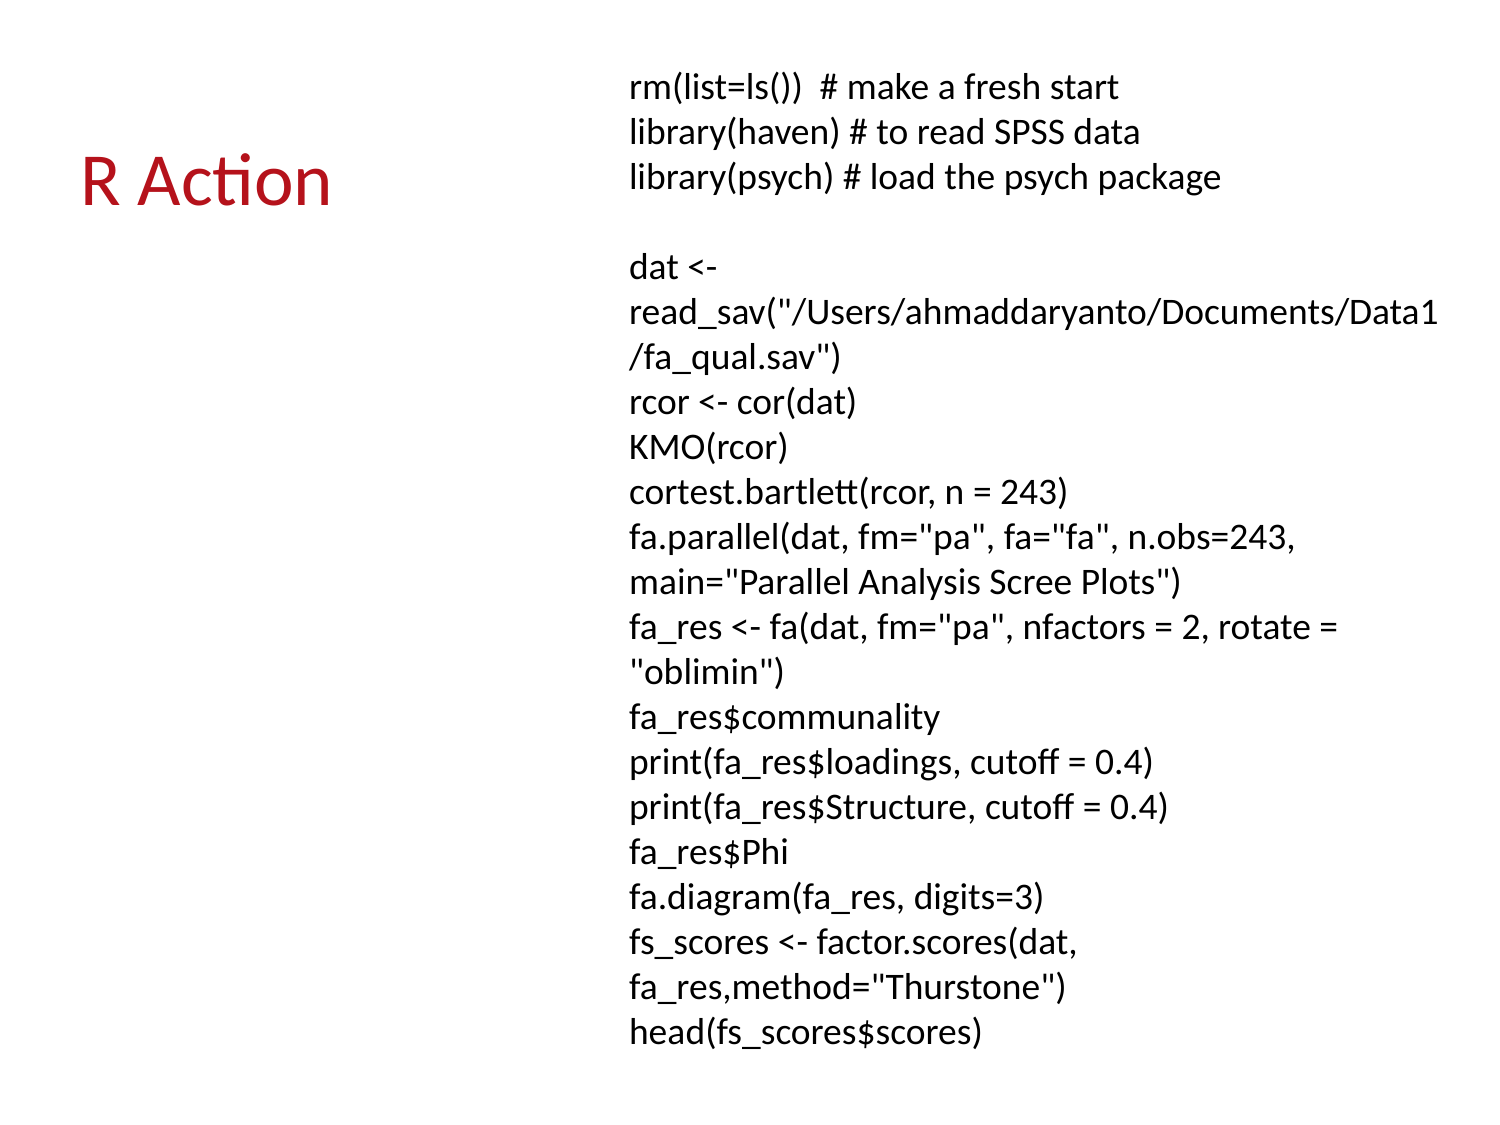

rm(list=ls())  # make a fresh start
library(haven) # to read SPSS data
library(psych) # load the psych package

dat <- read_sav("/Users/ahmaddaryanto/Documents/Data1/fa_qual.sav")
rcor <- cor(dat)
KMO(rcor)
cortest.bartlett(rcor, n = 243)
fa.parallel(dat, fm="pa", fa="fa", n.obs=243, main="Parallel Analysis Scree Plots")
fa_res <- fa(dat, fm="pa", nfactors = 2, rotate = "oblimin")
fa_res$communality
print(fa_res$loadings, cutoff = 0.4)
print(fa_res$Structure, cutoff = 0.4)
fa_res$Phi
fa.diagram(fa_res, digits=3)
fs_scores <- factor.scores(dat, fa_res,method="Thurstone")
head(fs_scores$scores)
# R Action